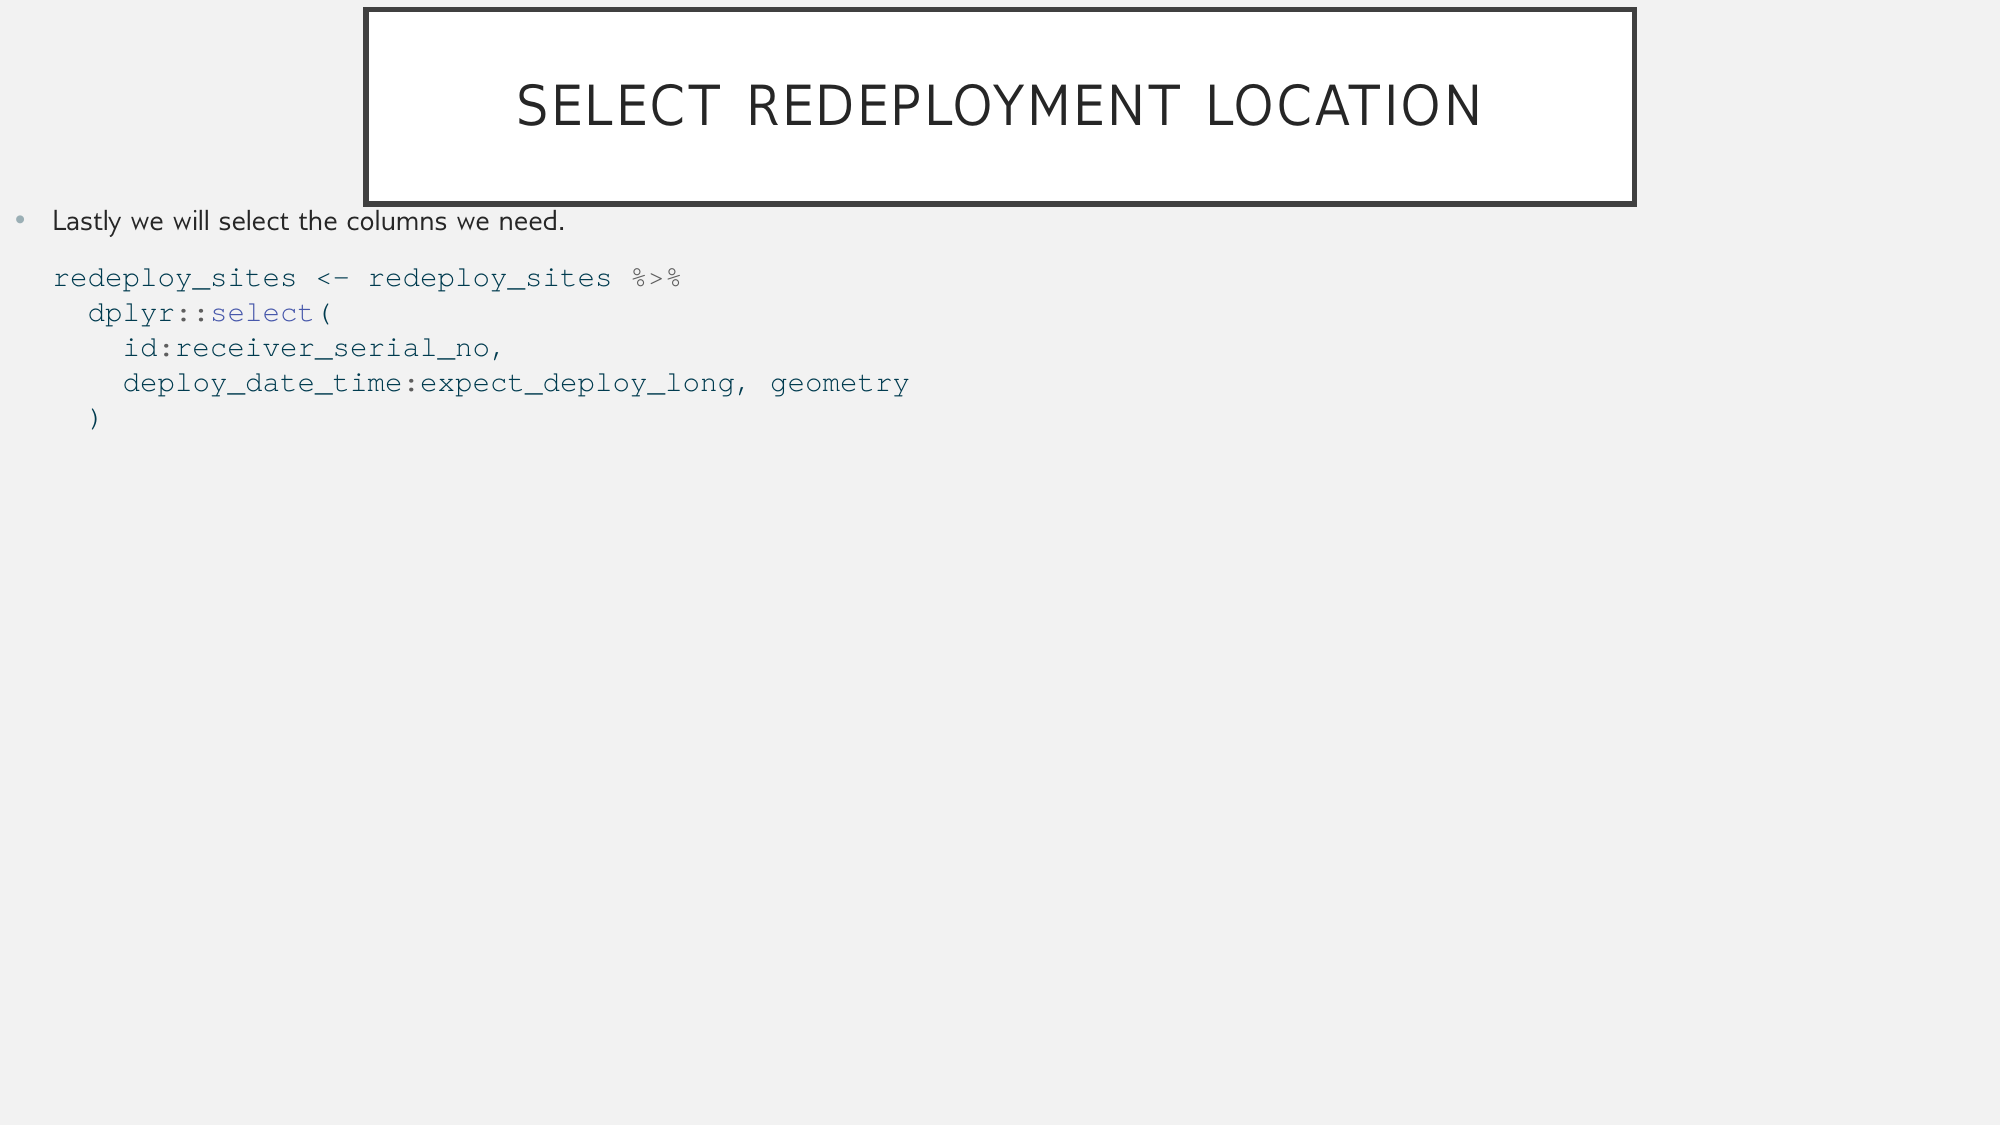

# Select redeployment location
Lastly we will select the columns we need.
redeploy_sites <- redeploy_sites %>%
  dplyr::select(
    id:receiver_serial_no,
    deploy_date_time:expect_deploy_long, geometry
  )